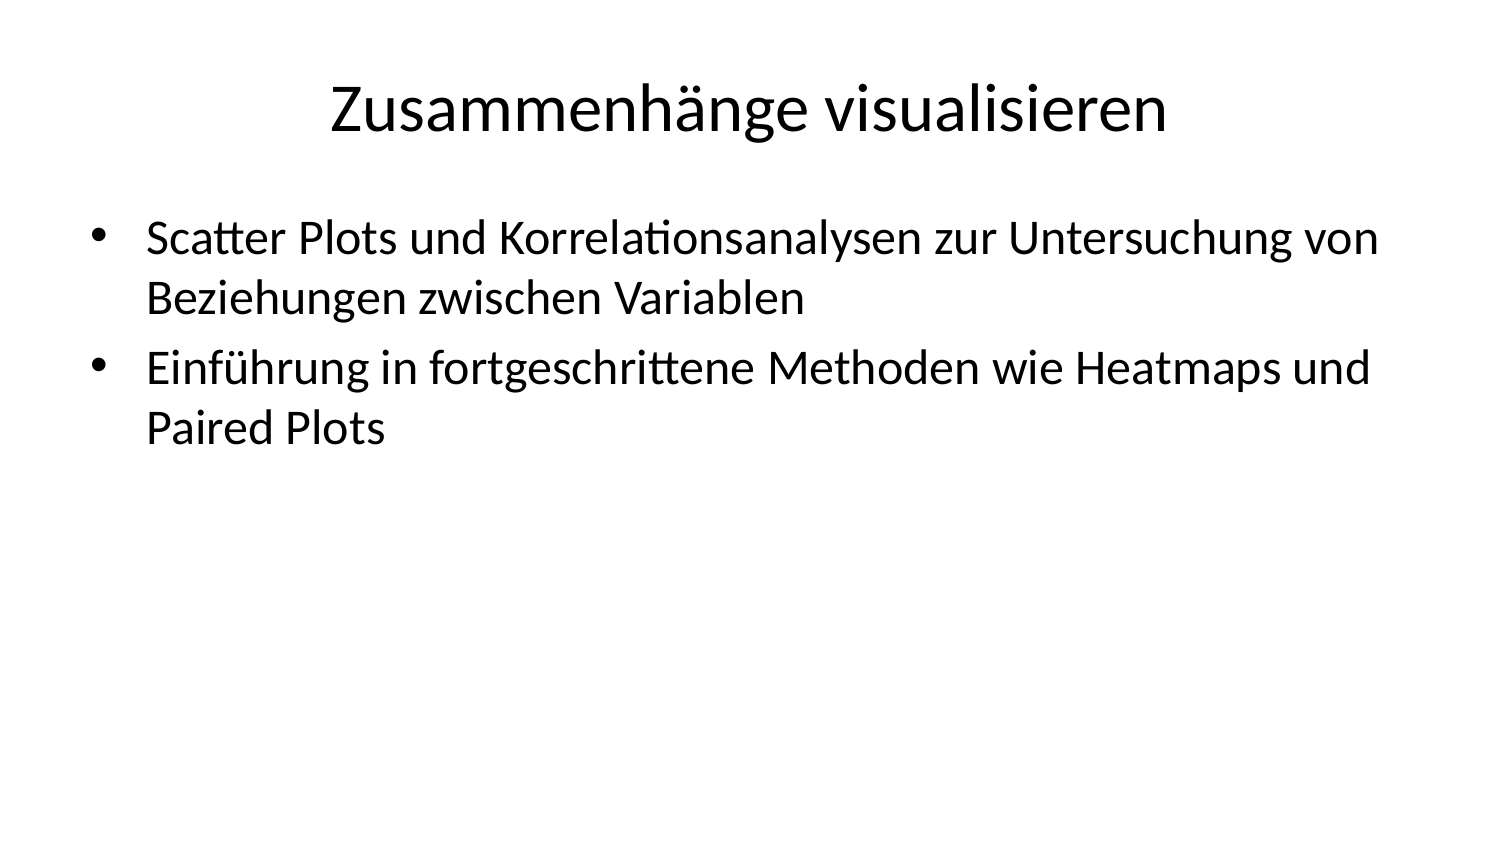

# Zusammenhänge visualisieren
Scatter Plots und Korrelationsanalysen zur Untersuchung von Beziehungen zwischen Variablen
Einführung in fortgeschrittene Methoden wie Heatmaps und Paired Plots